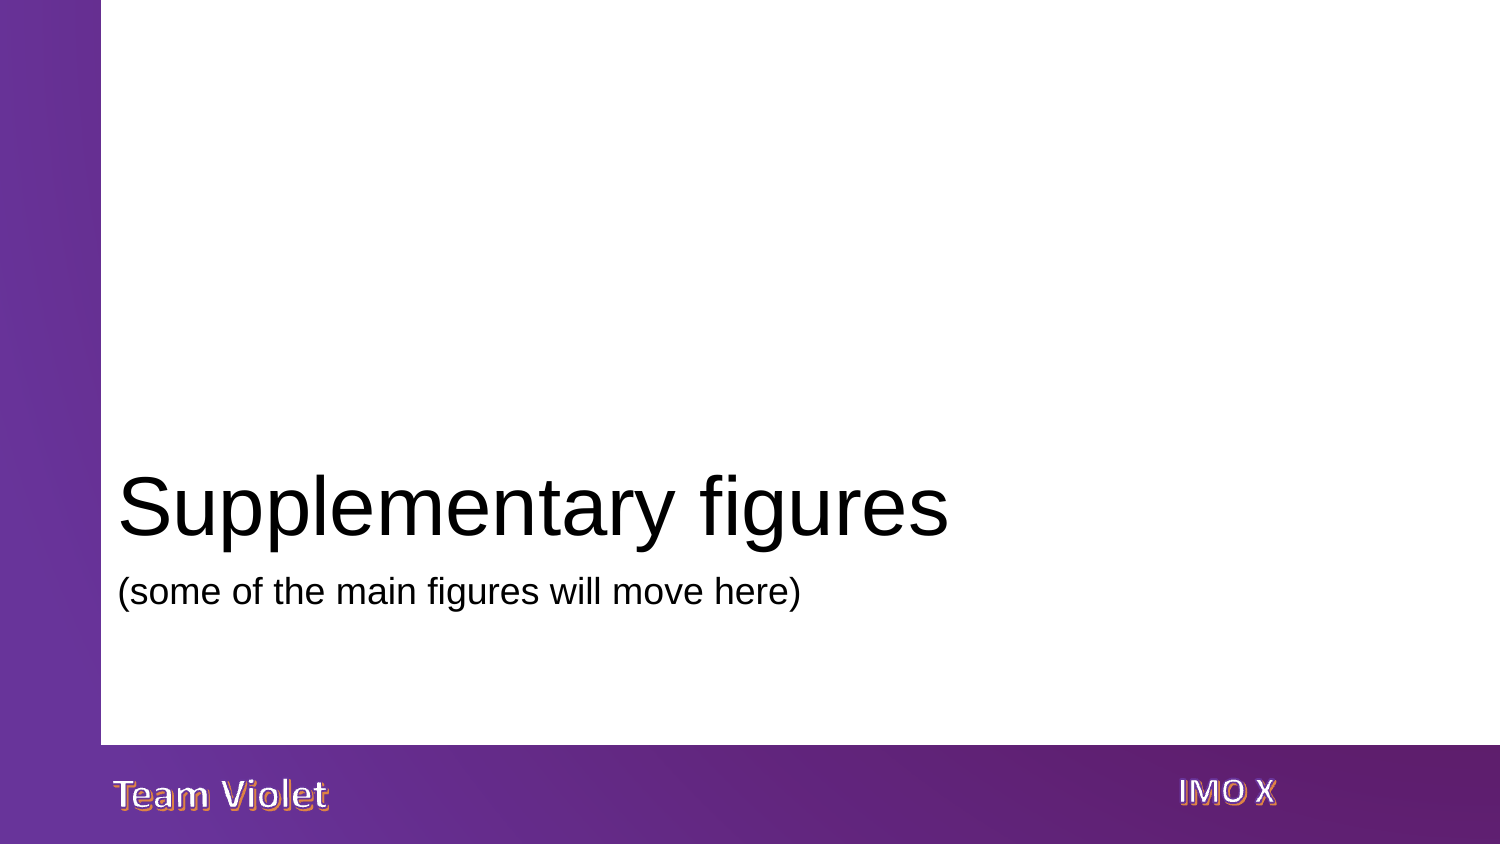

# Supplementary figures
(some of the main figures will move here)